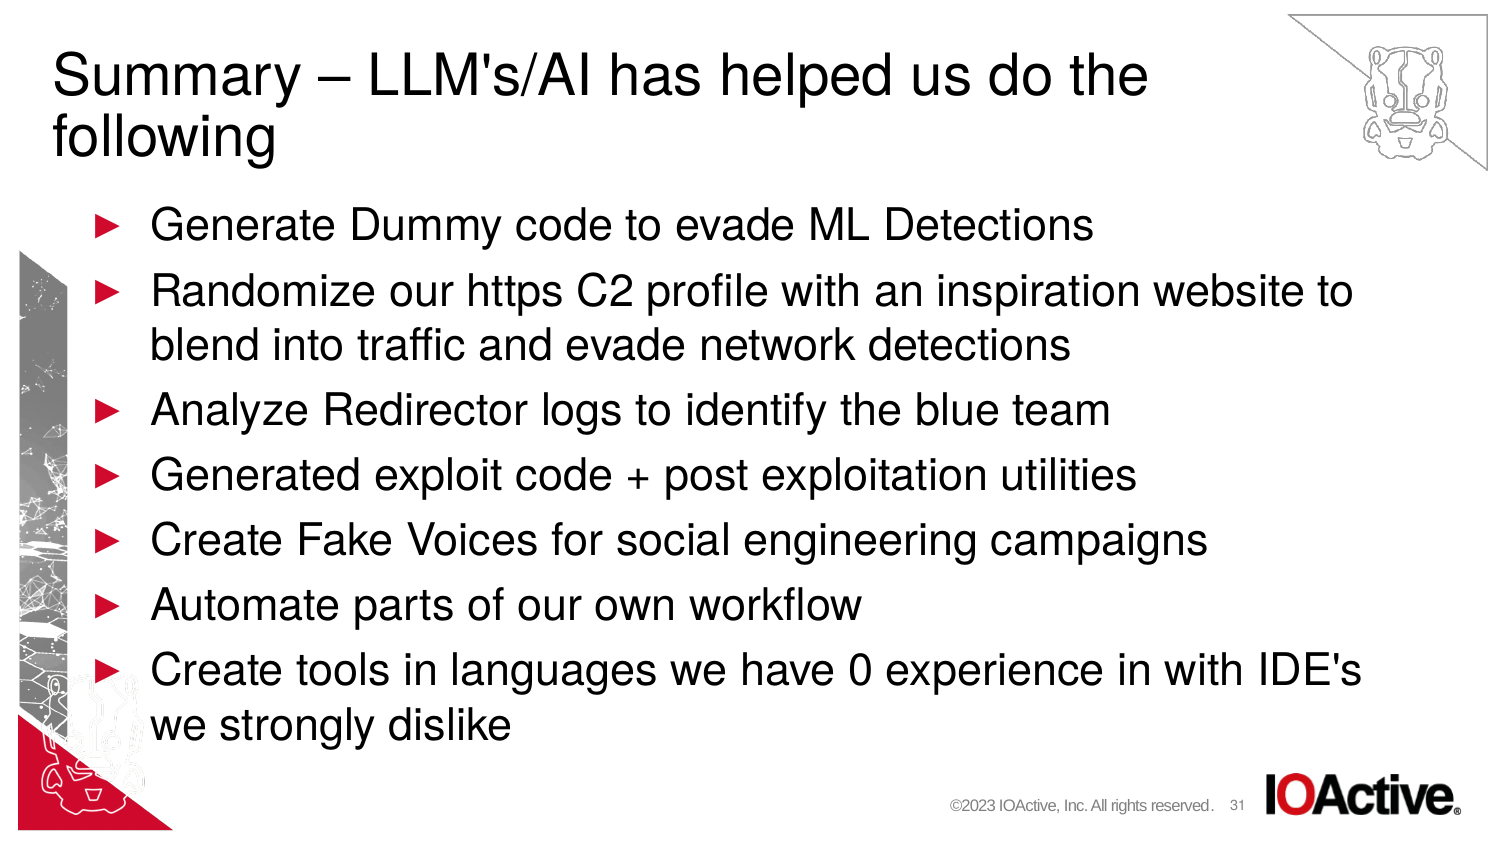

# Summary – LLM's/AI has helped us do the following
Generate Dummy code to evade ML Detections
Randomize our https C2 profile with an inspiration website to blend into traffic and evade network detections
Analyze Redirector logs to identify the blue team
Generated exploit code + post exploitation utilities
Create Fake Voices for social engineering campaigns
Automate parts of our own workflow
Create tools in languages we have 0 experience in with IDE's we strongly dislike
©2023 IOActive, Inc. All rights reserved.